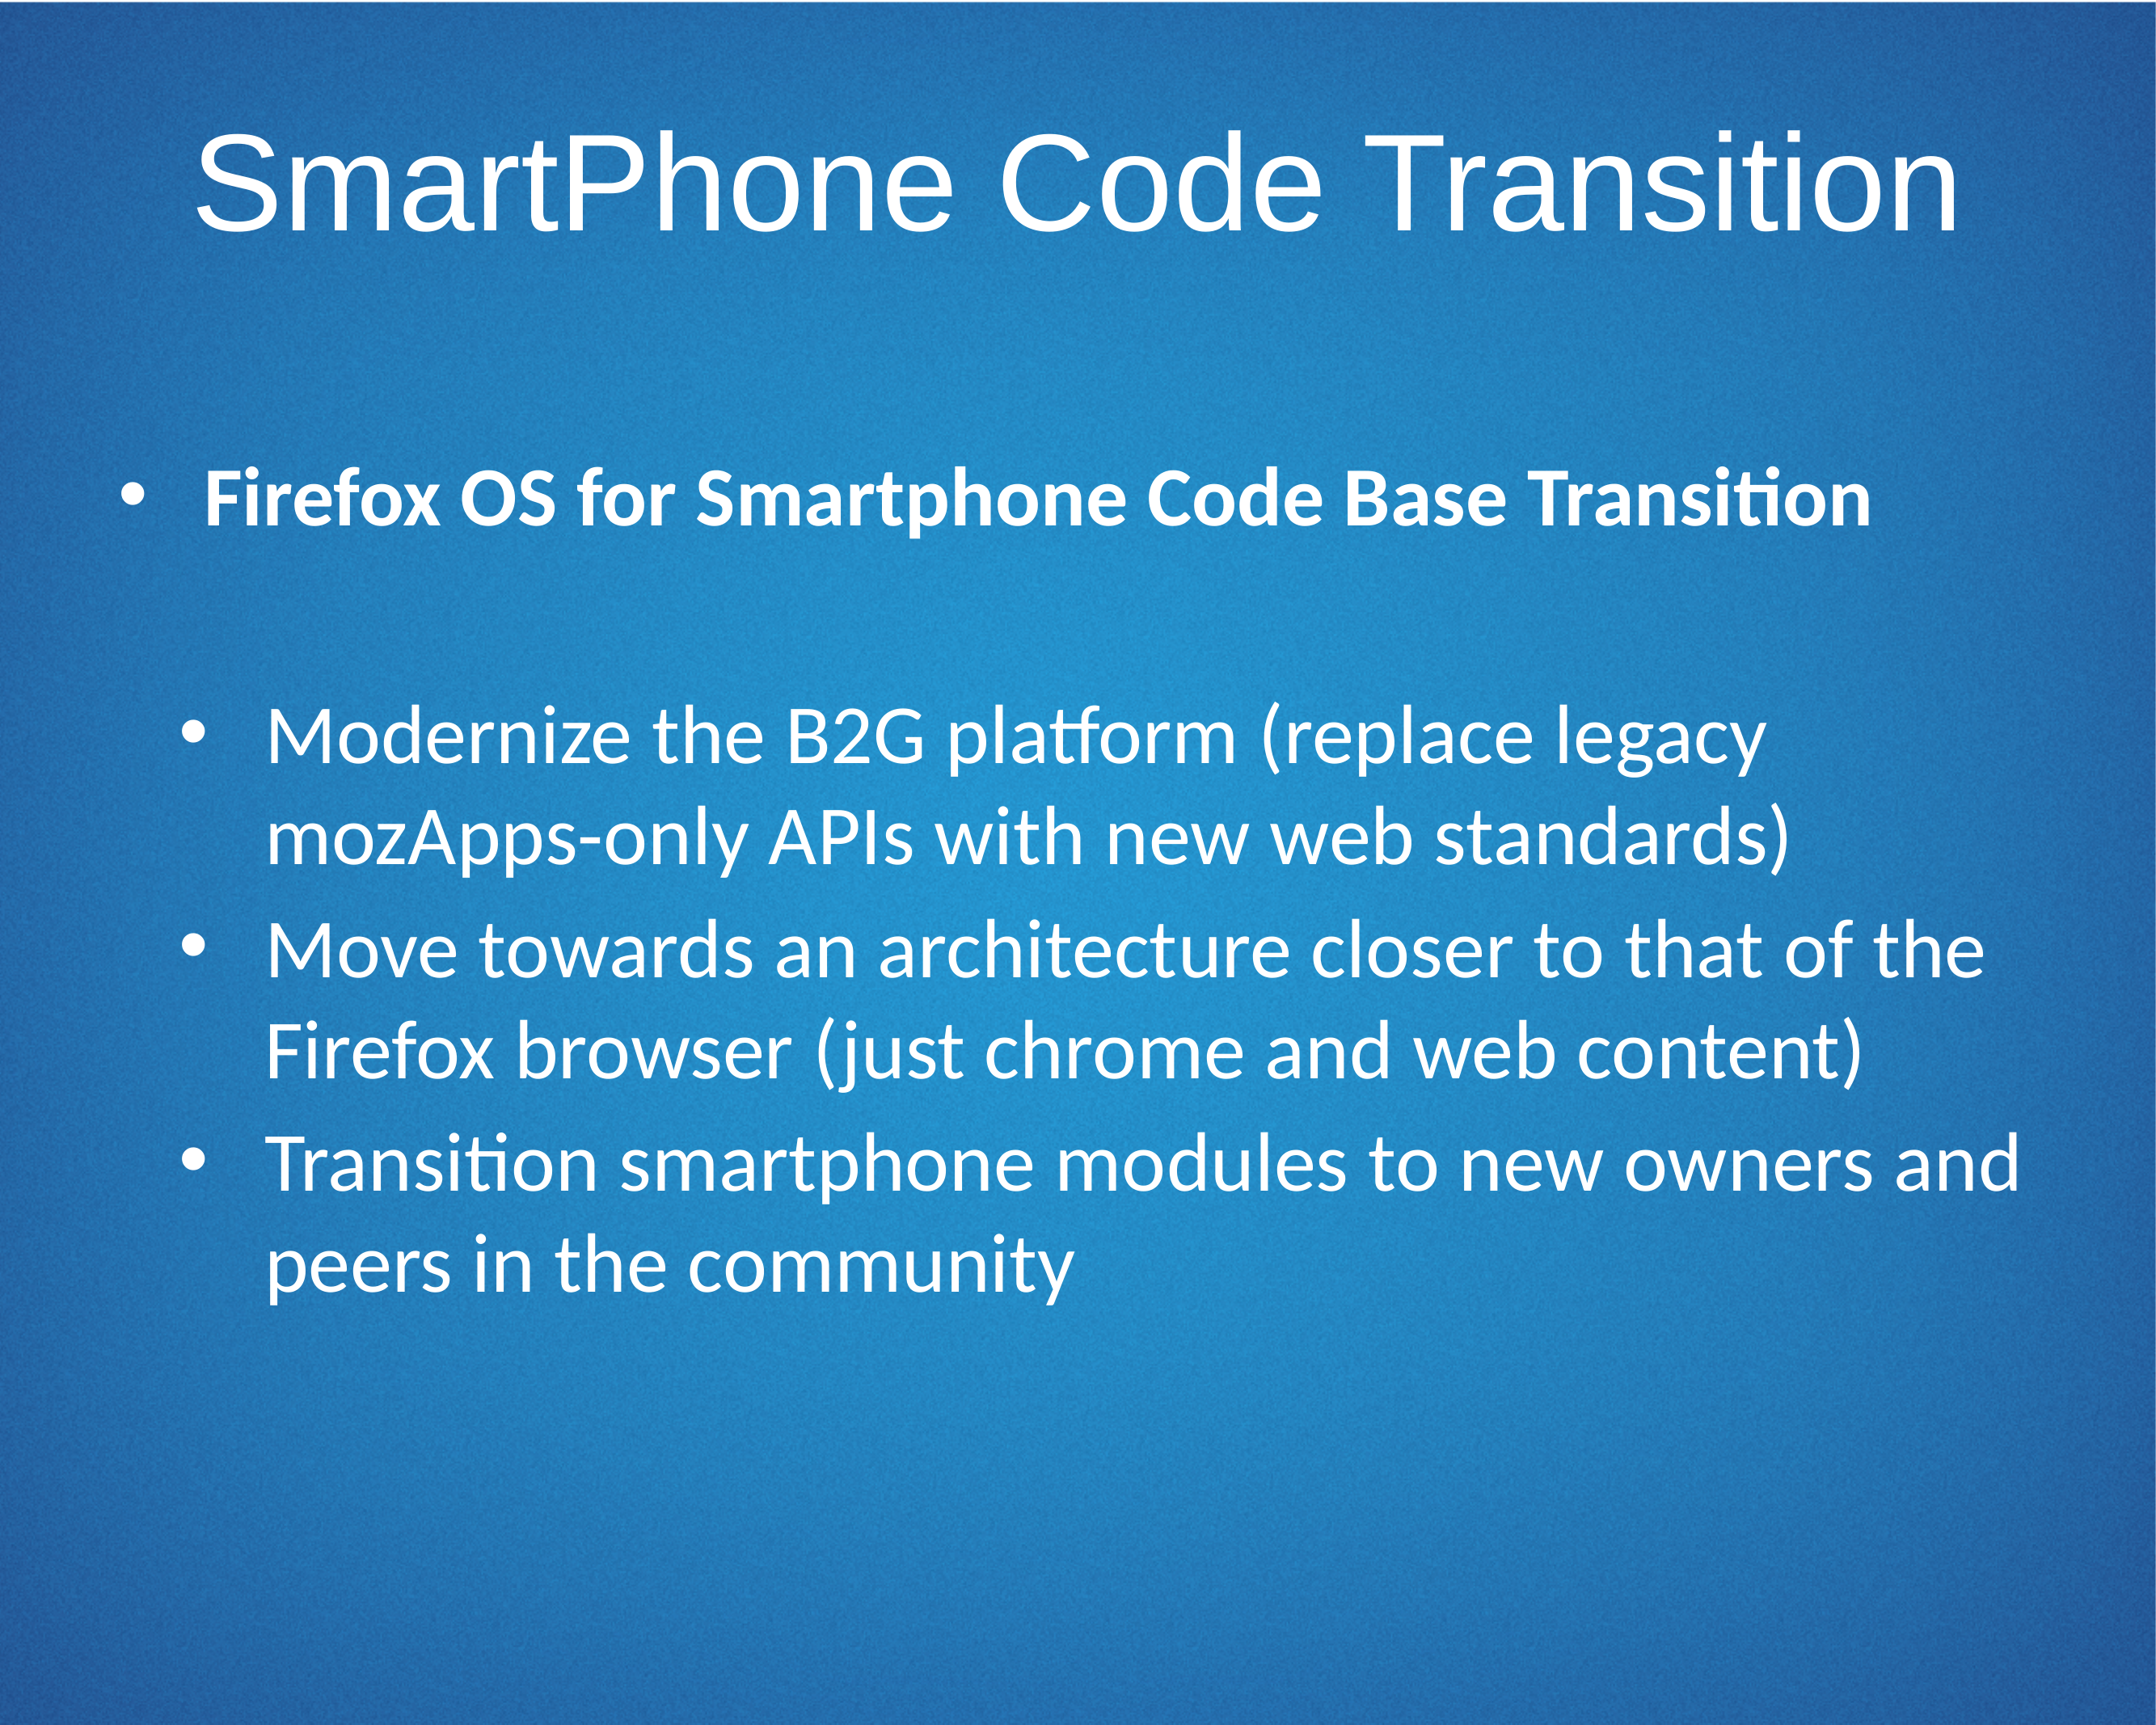

# SmartPhone Code Transition
Firefox OS for Smartphone Code Base Transition

Modernize the B2G platform (replace legacy mozApps-only APIs with new web standards)
Move towards an architecture closer to that of the Firefox browser (just chrome and web content)
Transition smartphone modules to new owners and peers in the community